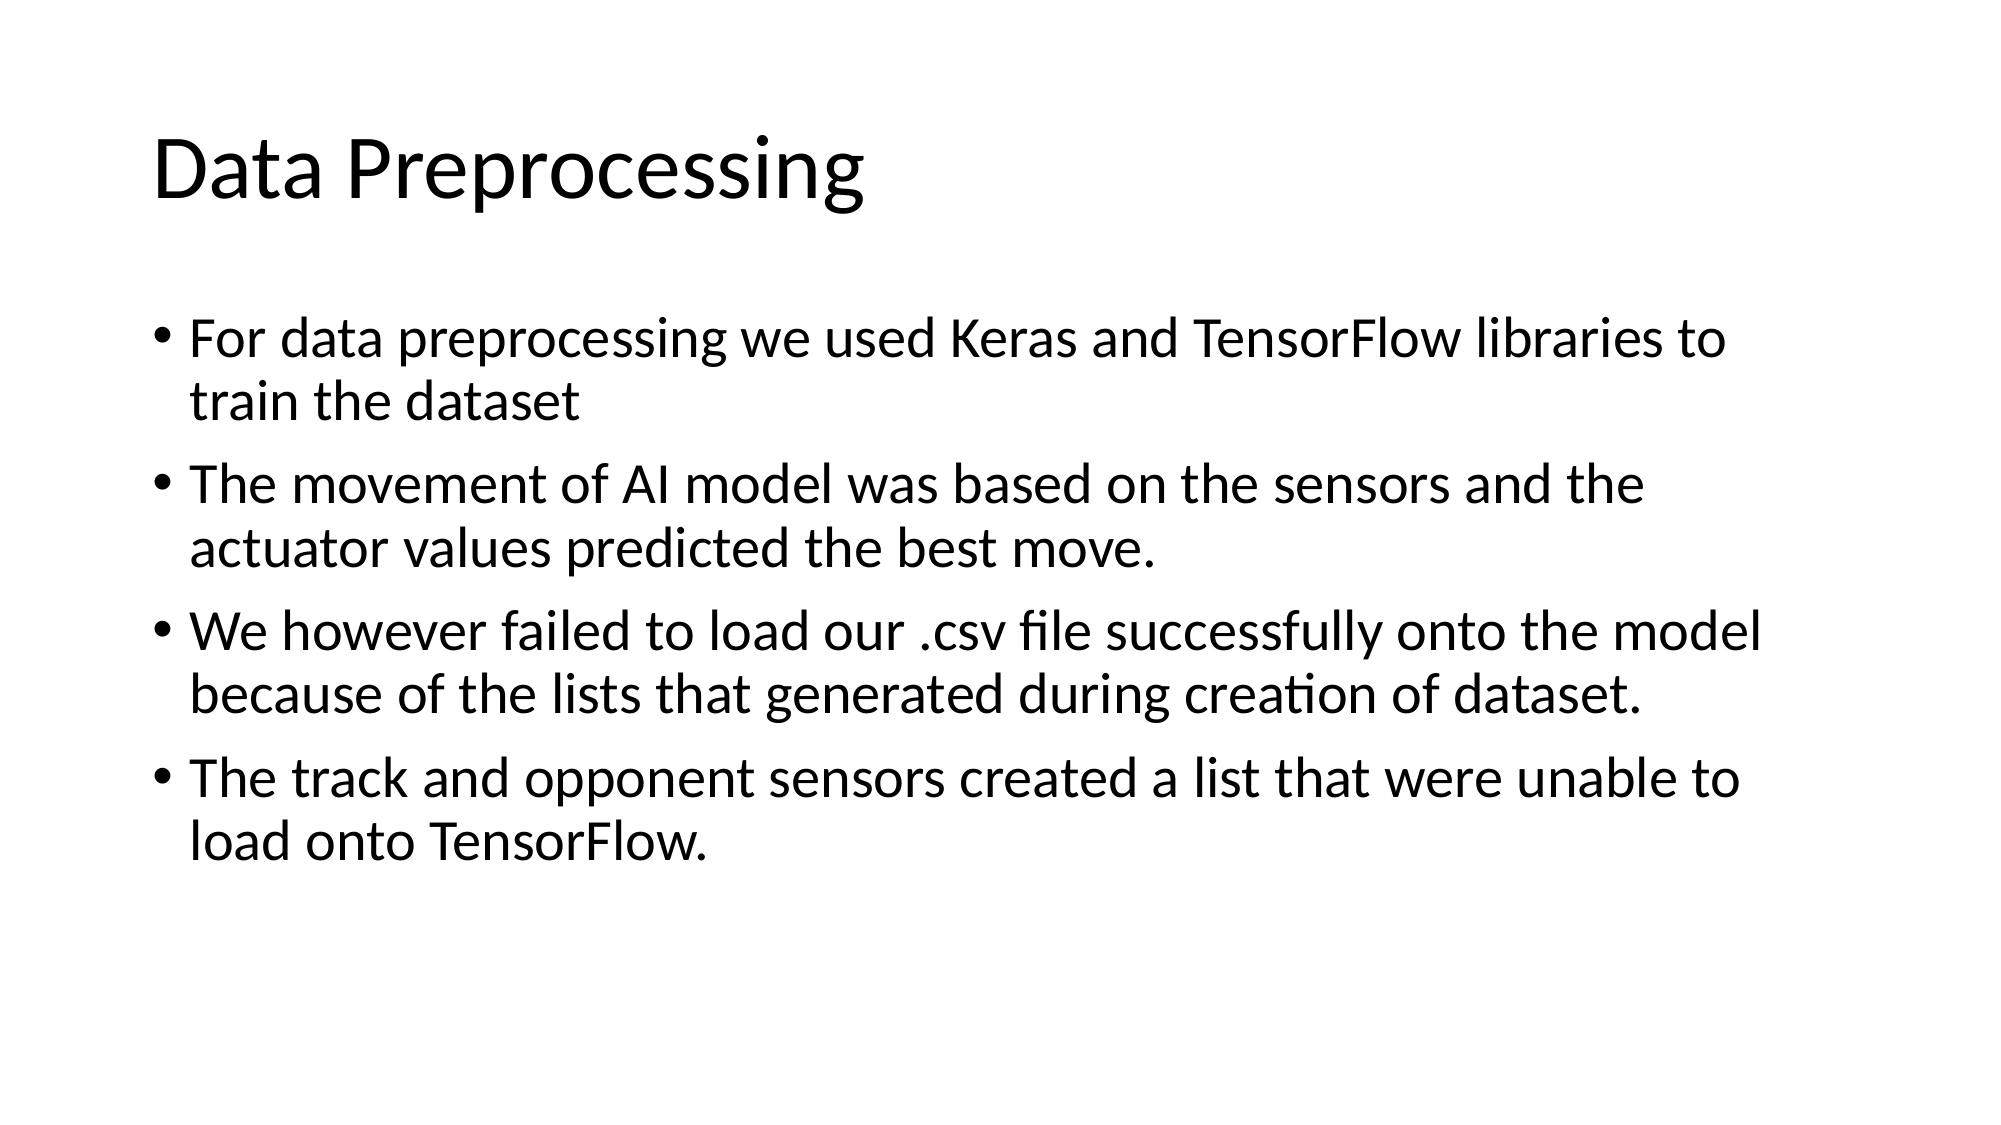

# Data Preprocessing
For data preprocessing we used Keras and TensorFlow libraries to train the dataset
The movement of AI model was based on the sensors and the actuator values predicted the best move.
We however failed to load our .csv file successfully onto the model because of the lists that generated during creation of dataset.
The track and opponent sensors created a list that were unable to load onto TensorFlow.